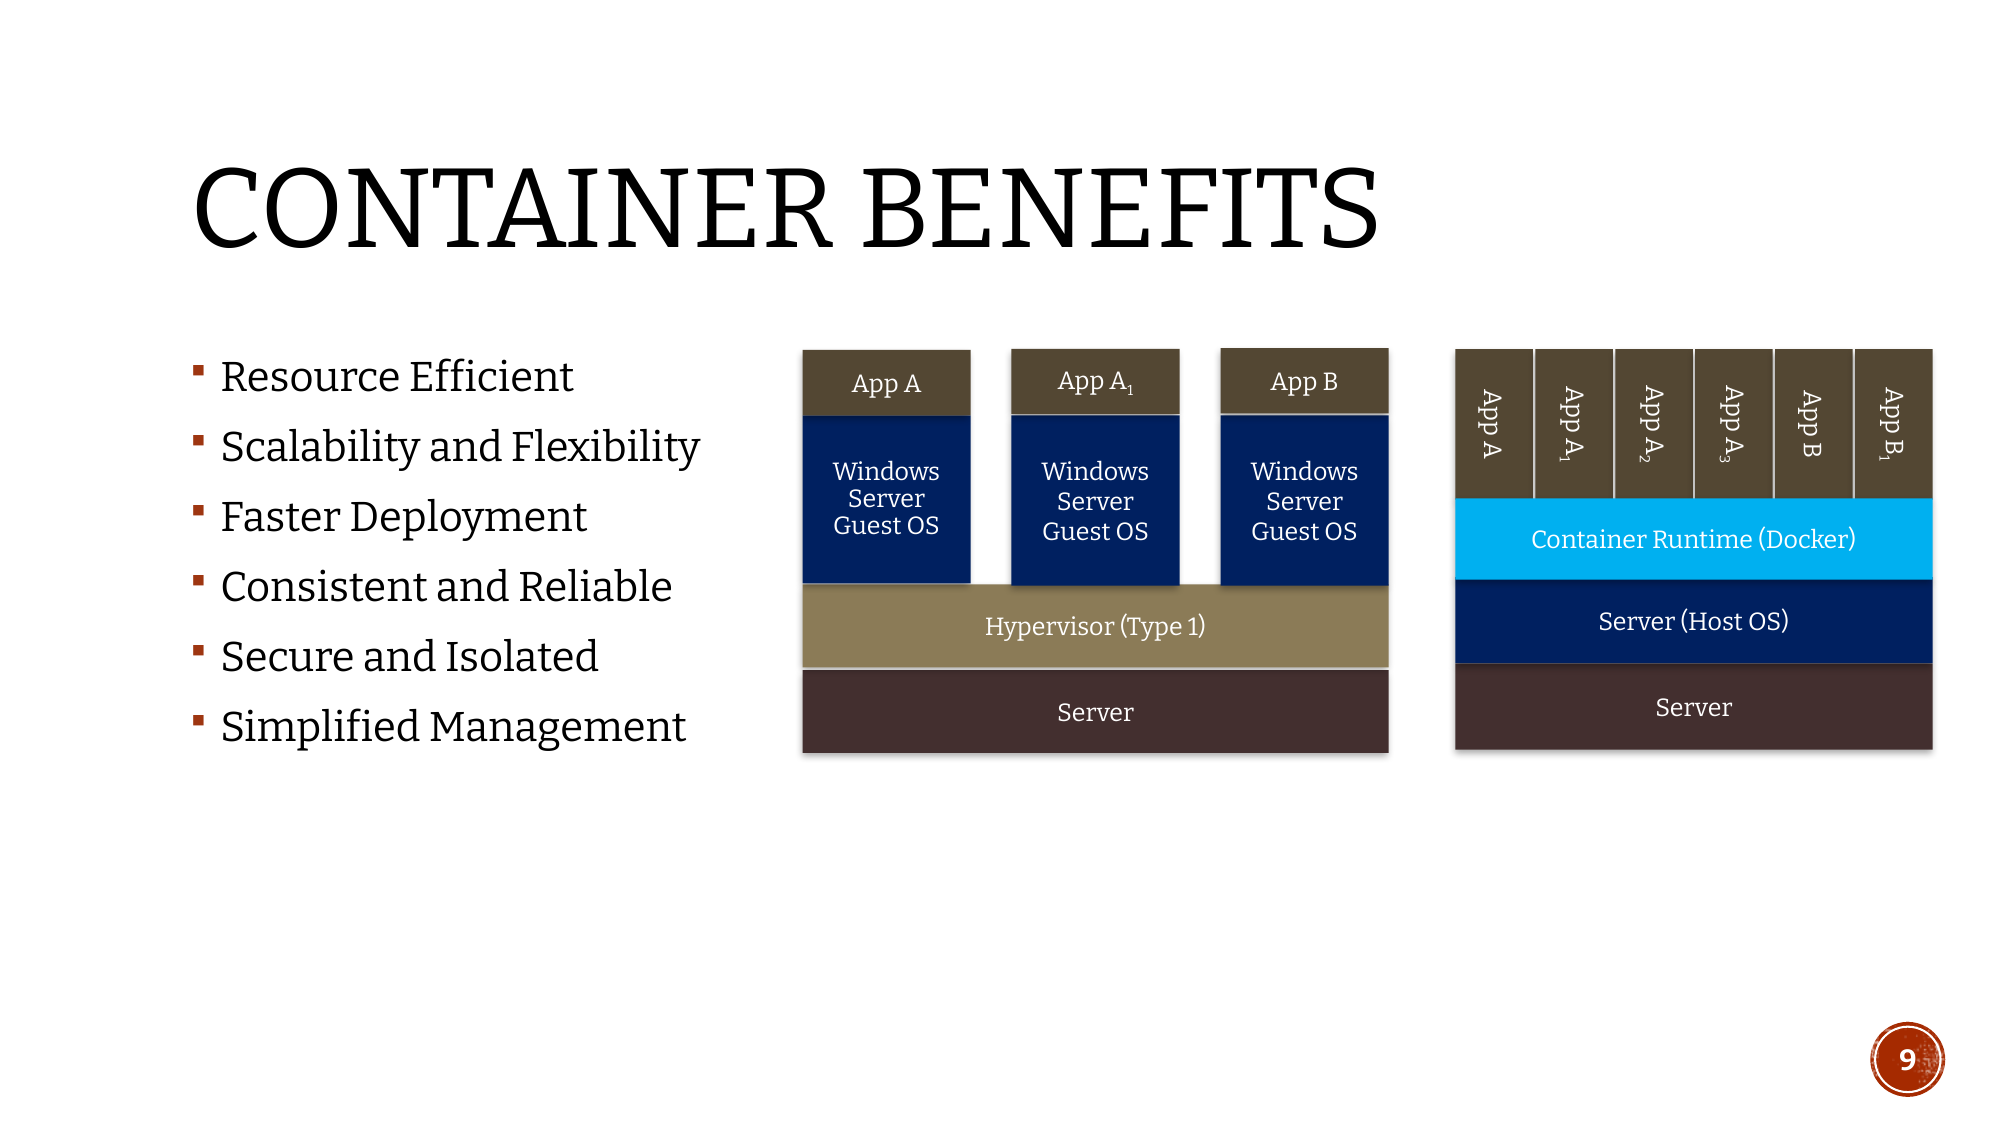

# Container Benefits
Resource Efficient
Scalability and Flexibility
Faster Deployment
Consistent and Reliable
Secure and Isolated
Simplified Management
App B
App A1
App A
Windows Server Guest OS
Windows Server Guest OS
Windows Server Guest OS
Hypervisor (Type 1)
Server
Container Runtime (Docker)
App A
App A1
App A2
App A3
App B
App B1
Server (Host OS)
Server
9